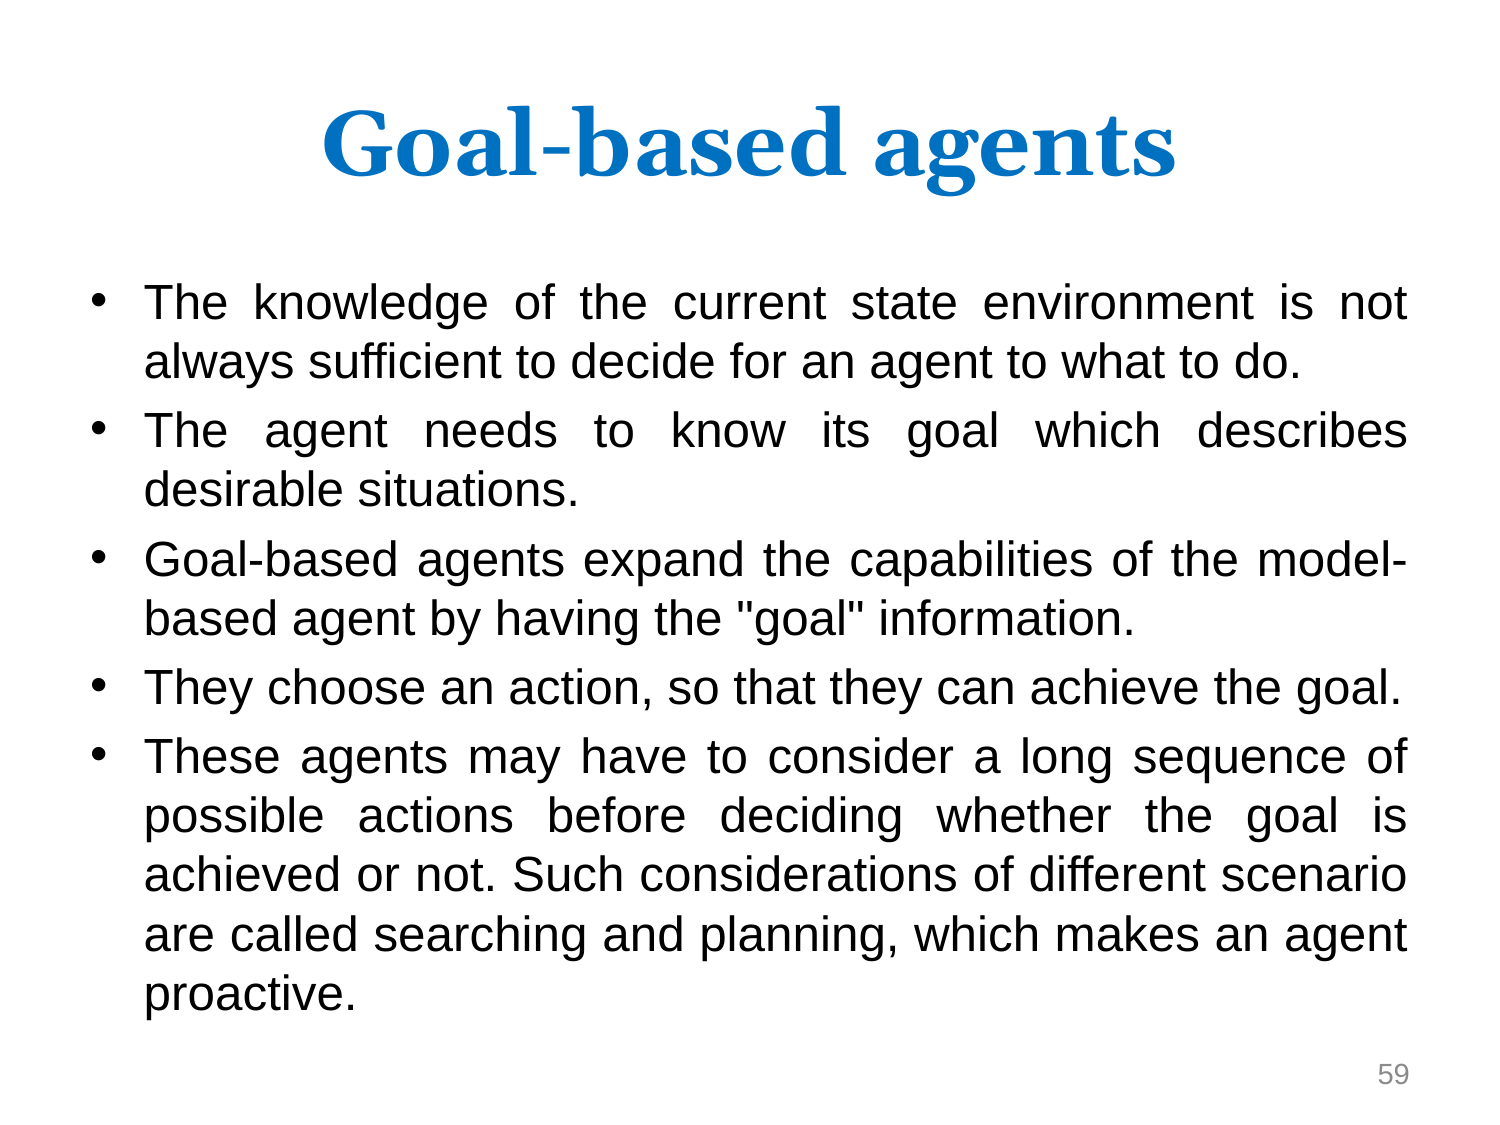

# Goal-based agents
The knowledge of the current state environment is not always sufficient to decide for an agent to what to do.
The agent needs to know its goal which describes desirable situations.
Goal-based agents expand the capabilities of the model-based agent by having the "goal" information.
They choose an action, so that they can achieve the goal.
These agents may have to consider a long sequence of possible actions before deciding whether the goal is achieved or not. Such considerations of different scenario are called searching and planning, which makes an agent proactive.

59